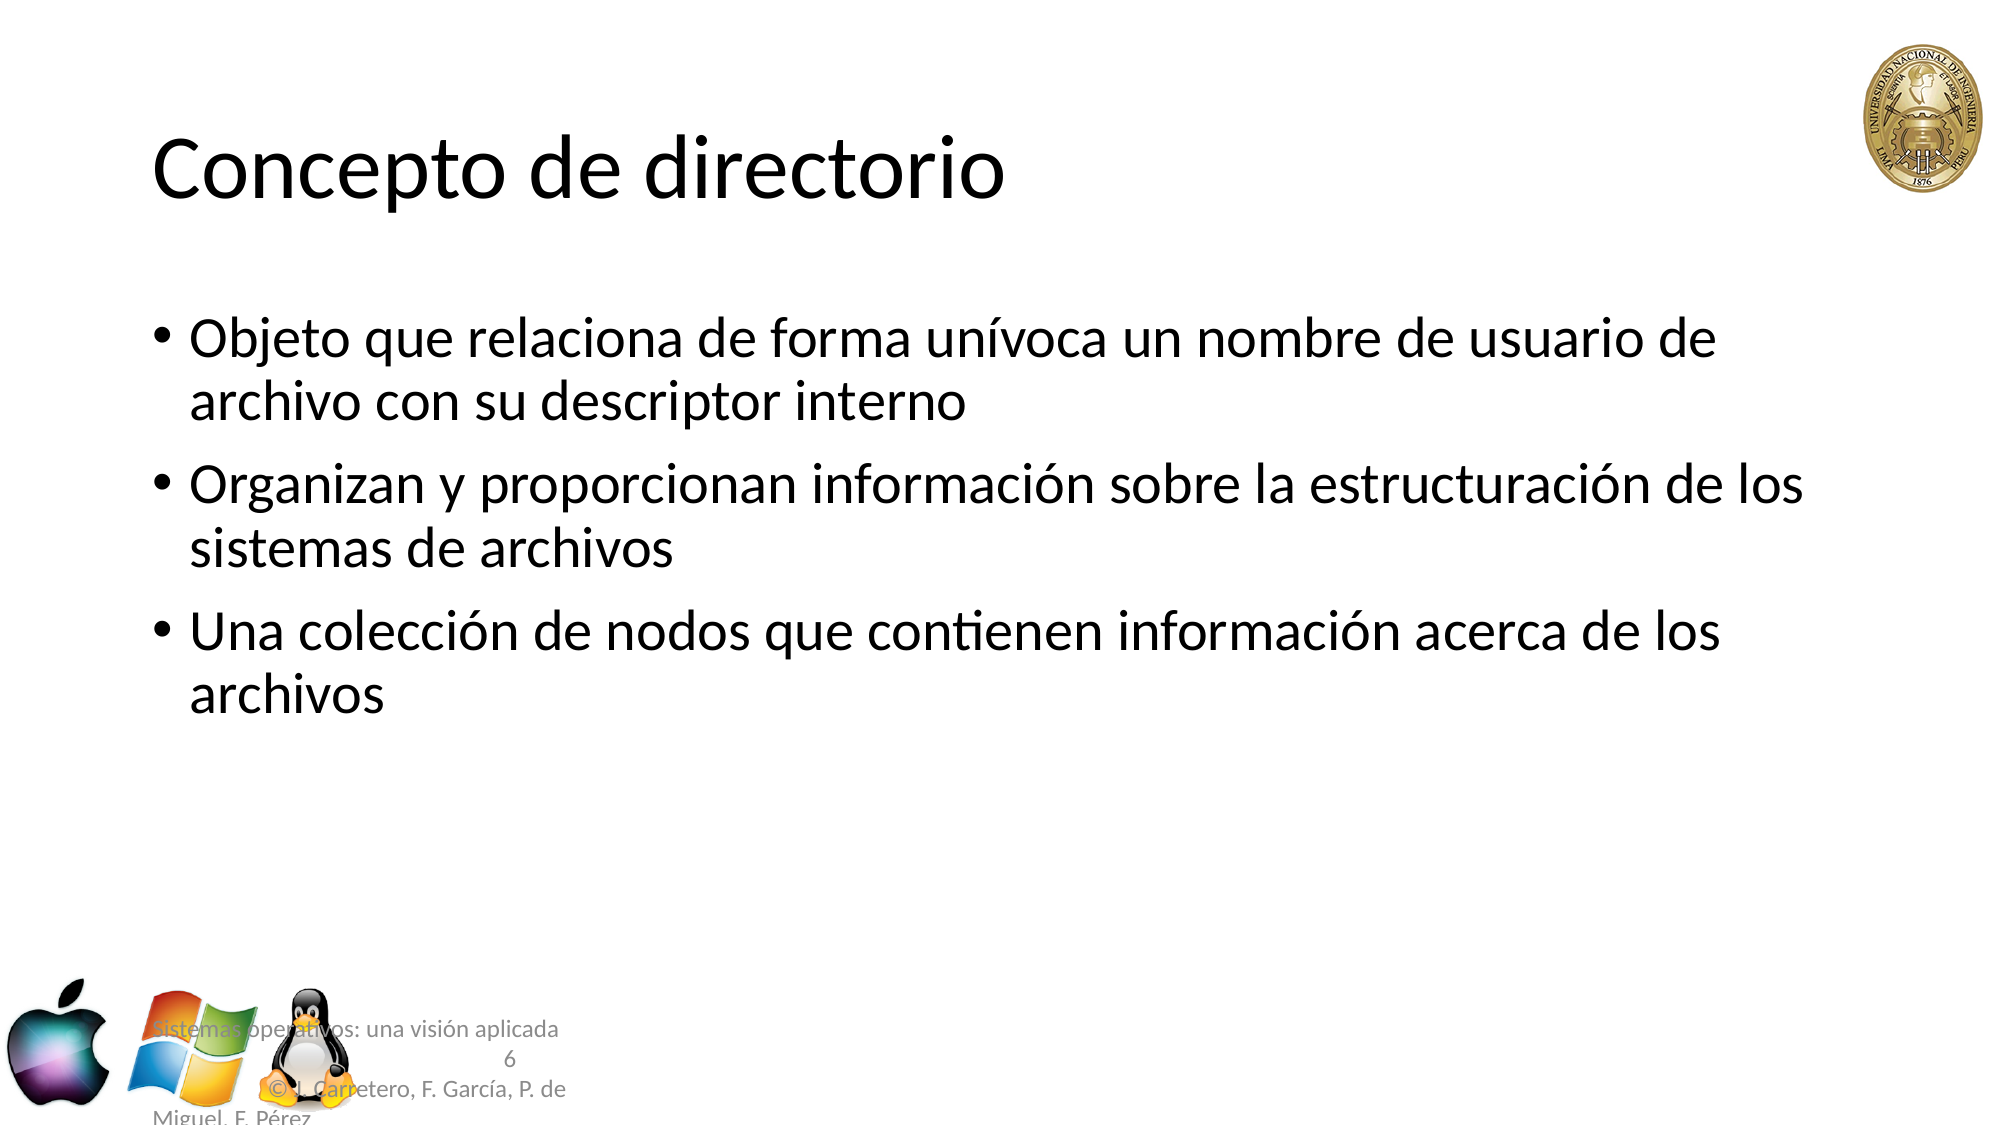

# Concepto de directorio
Objeto que relaciona de forma unívoca un nombre de usuario de archivo con su descriptor interno
Organizan y proporcionan información sobre la estructuración de los sistemas de archivos
Una colección de nodos que contienen información acerca de los archivos

Sistemas operativos: una visión aplicada	                                   6                              © J. Carretero, F. García, P. de Miguel, F. Pérez